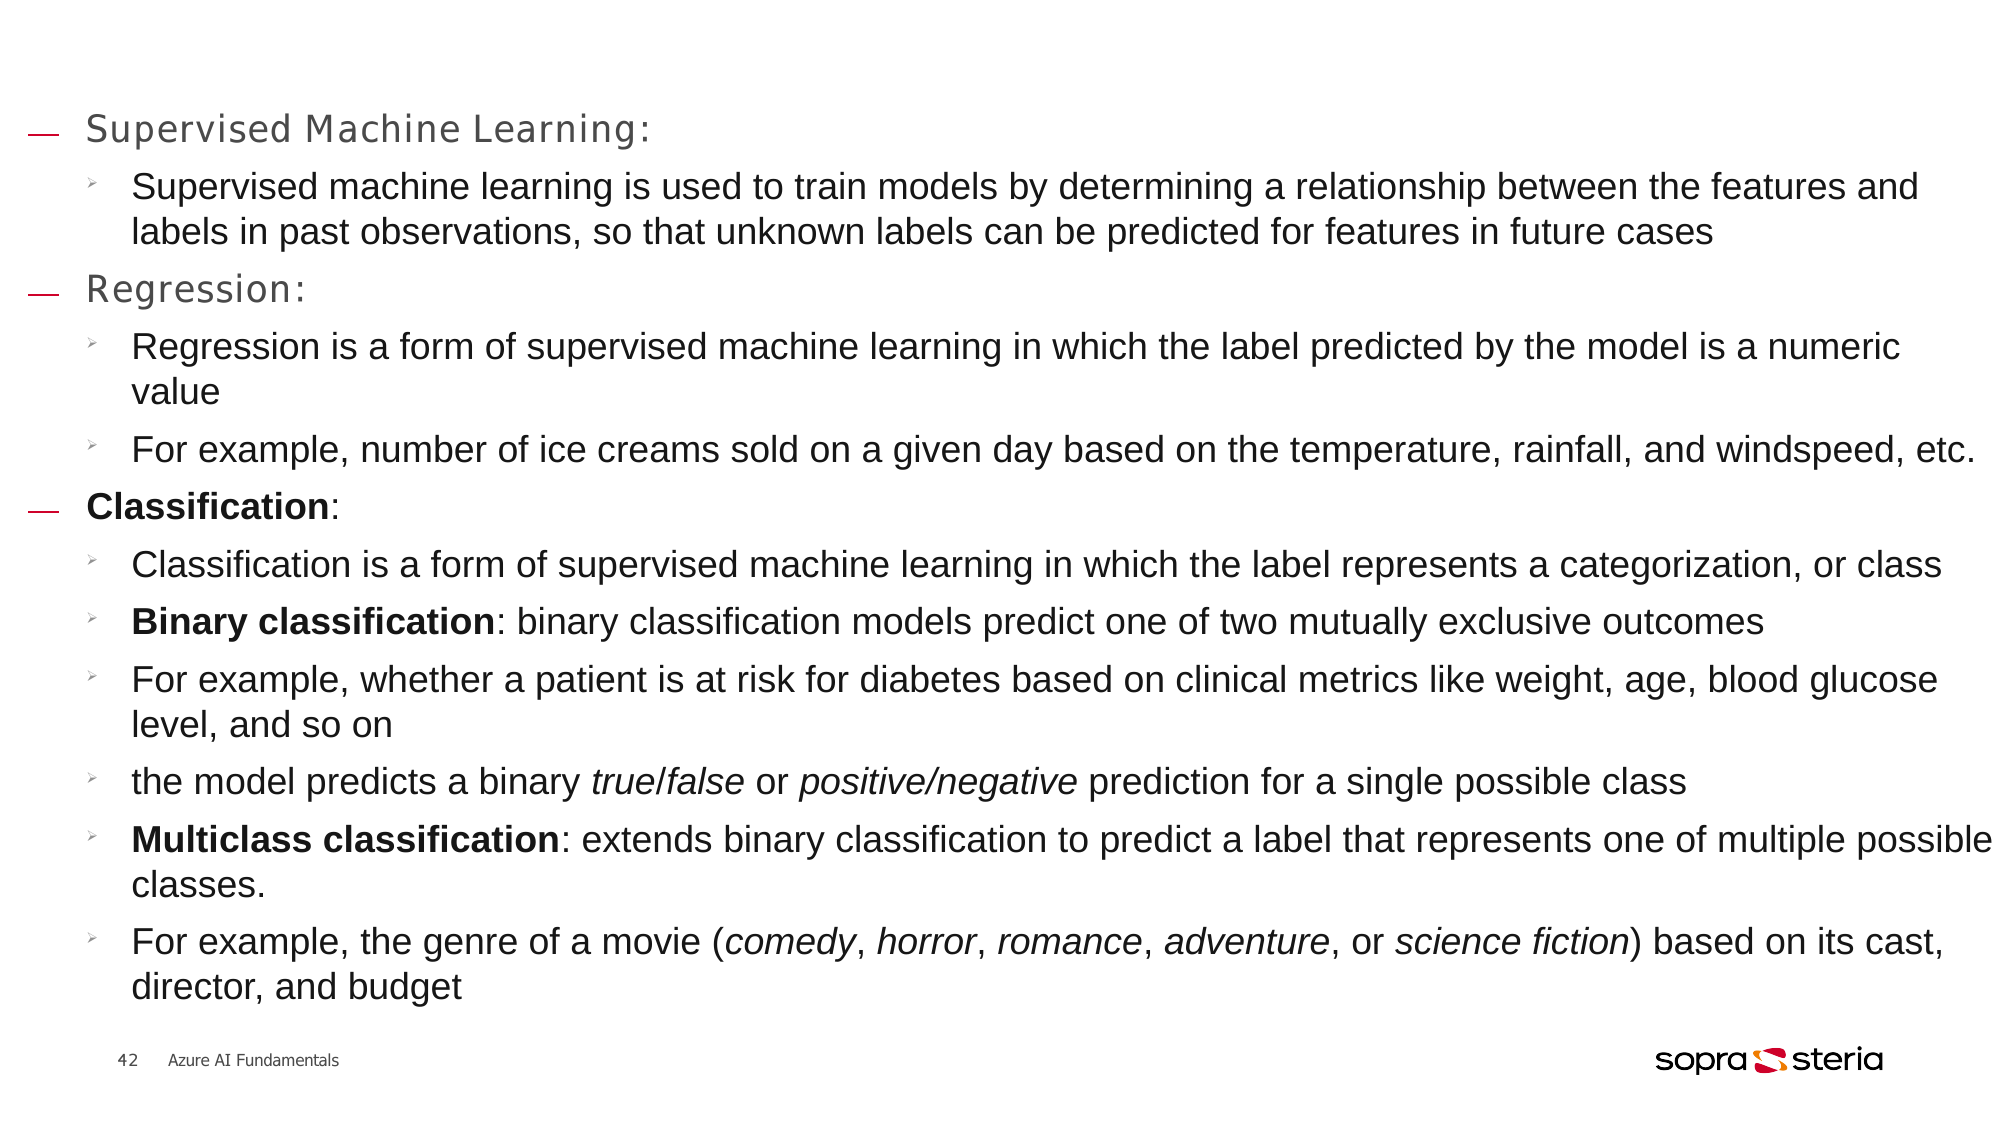

Supervised Machine Learning:
Supervised machine learning is used to train models by determining a relationship between the features and labels in past observations, so that unknown labels can be predicted for features in future cases
Regression:
Regression is a form of supervised machine learning in which the label predicted by the model is a numeric value
For example, number of ice creams sold on a given day based on the temperature, rainfall, and windspeed, etc.
Classification:
Classification is a form of supervised machine learning in which the label represents a categorization, or class
Binary classification: binary classification models predict one of two mutually exclusive outcomes
For example, whether a patient is at risk for diabetes based on clinical metrics like weight, age, blood glucose level, and so on
the model predicts a binary true/false or positive/negative prediction for a single possible class
Multiclass classification: extends binary classification to predict a label that represents one of multiple possible classes.
For example, the genre of a movie (comedy, horror, romance, adventure, or science fiction) based on its cast, director, and budget
42
Azure AI Fundamentals